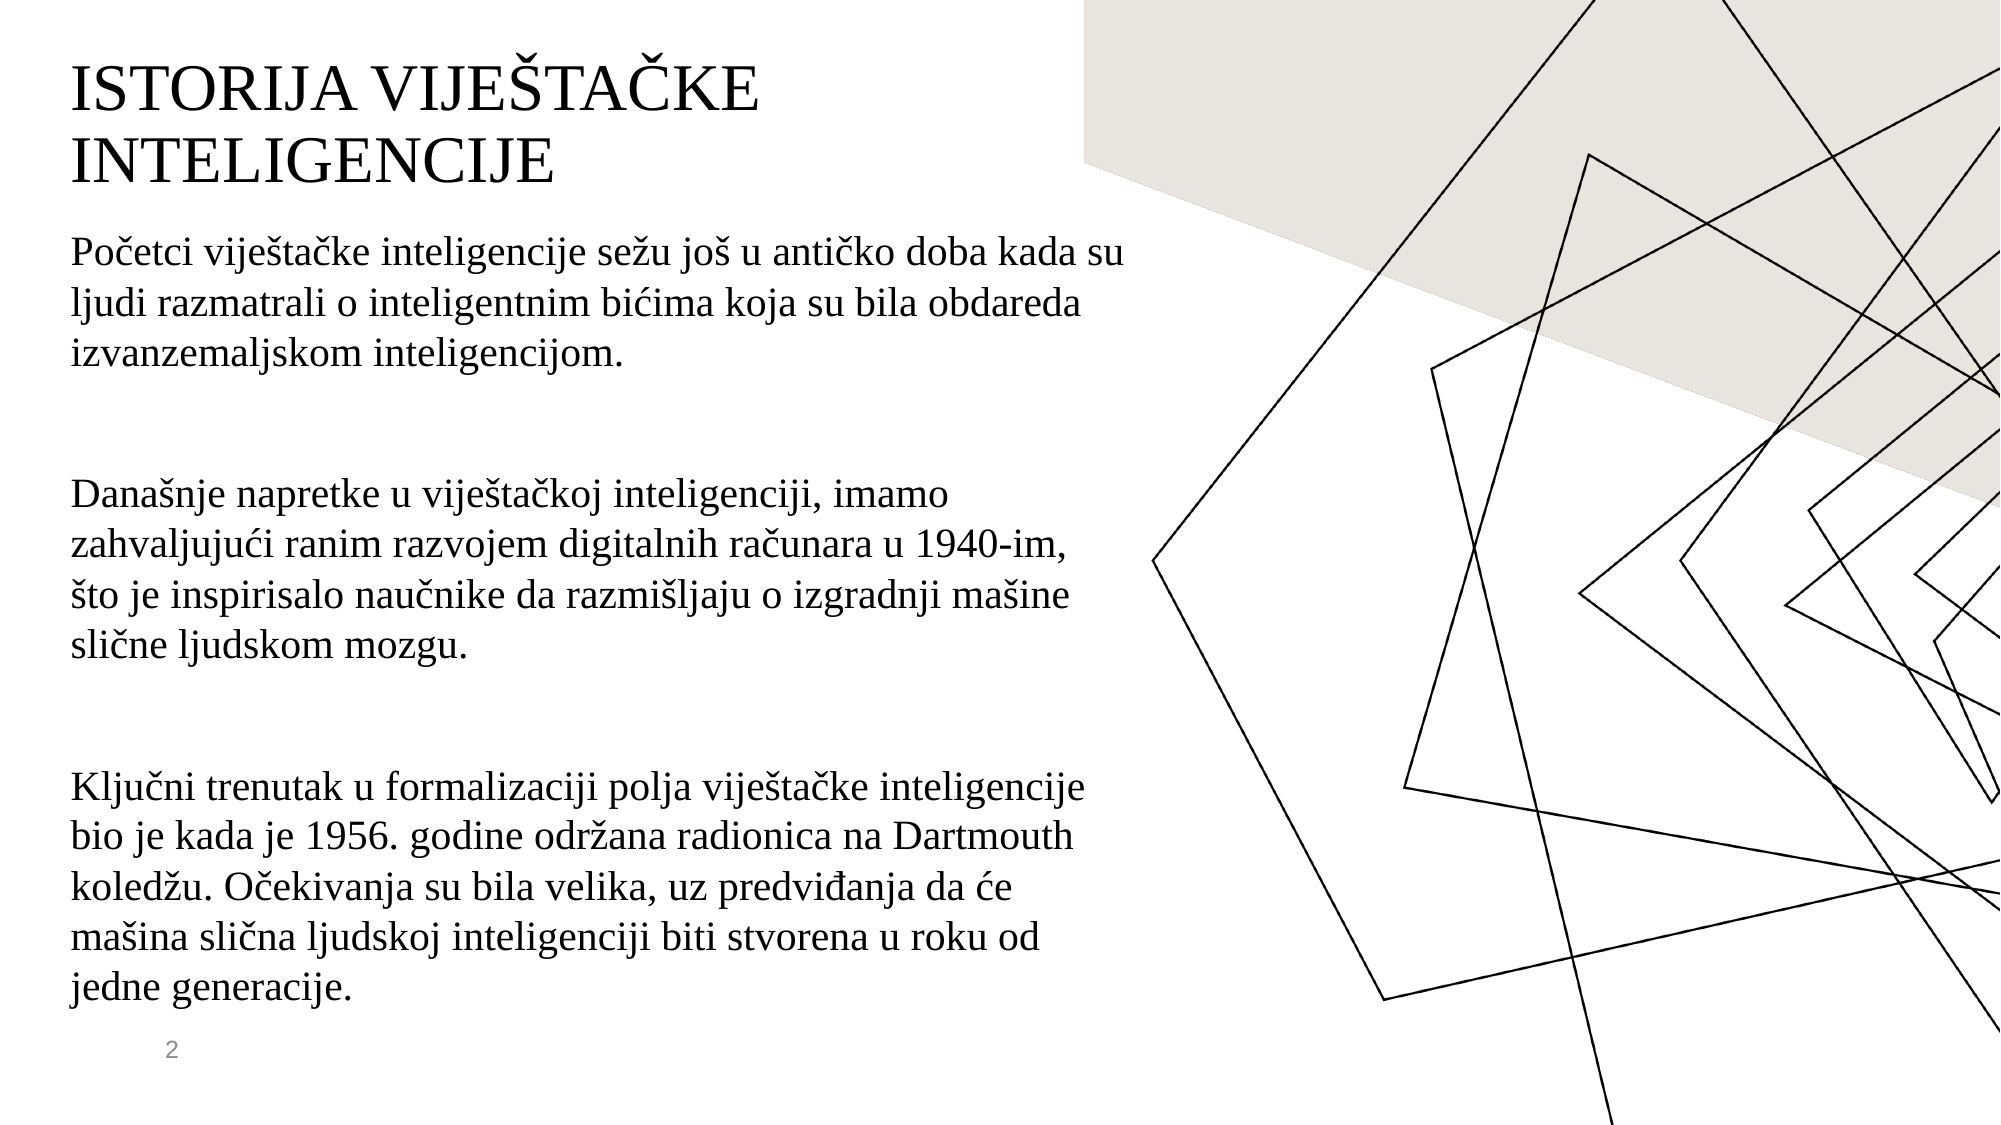

# Istorija viještačke inteligencije
Početci viještačke inteligencije sežu još u antičko doba kada su ljudi razmatrali o inteligentnim bićima koja su bila obdareda izvanzemaljskom inteligencijom.

Današnje napretke u viještačkoj inteligenciji, imamo zahvaljujući ranim razvojem digitalnih računara u 1940-im, što je inspirisalo naučnike da razmišljaju o izgradnji mašine slične ljudskom mozgu.

Ključni trenutak u formalizaciji polja viještačke inteligencije bio je kada je 1956. godine održana radionica na Dartmouth koledžu. Očekivanja su bila velika, uz predviđanja da će mašina slična ljudskoj inteligenciji biti stvorena u roku od jedne generacije.
2